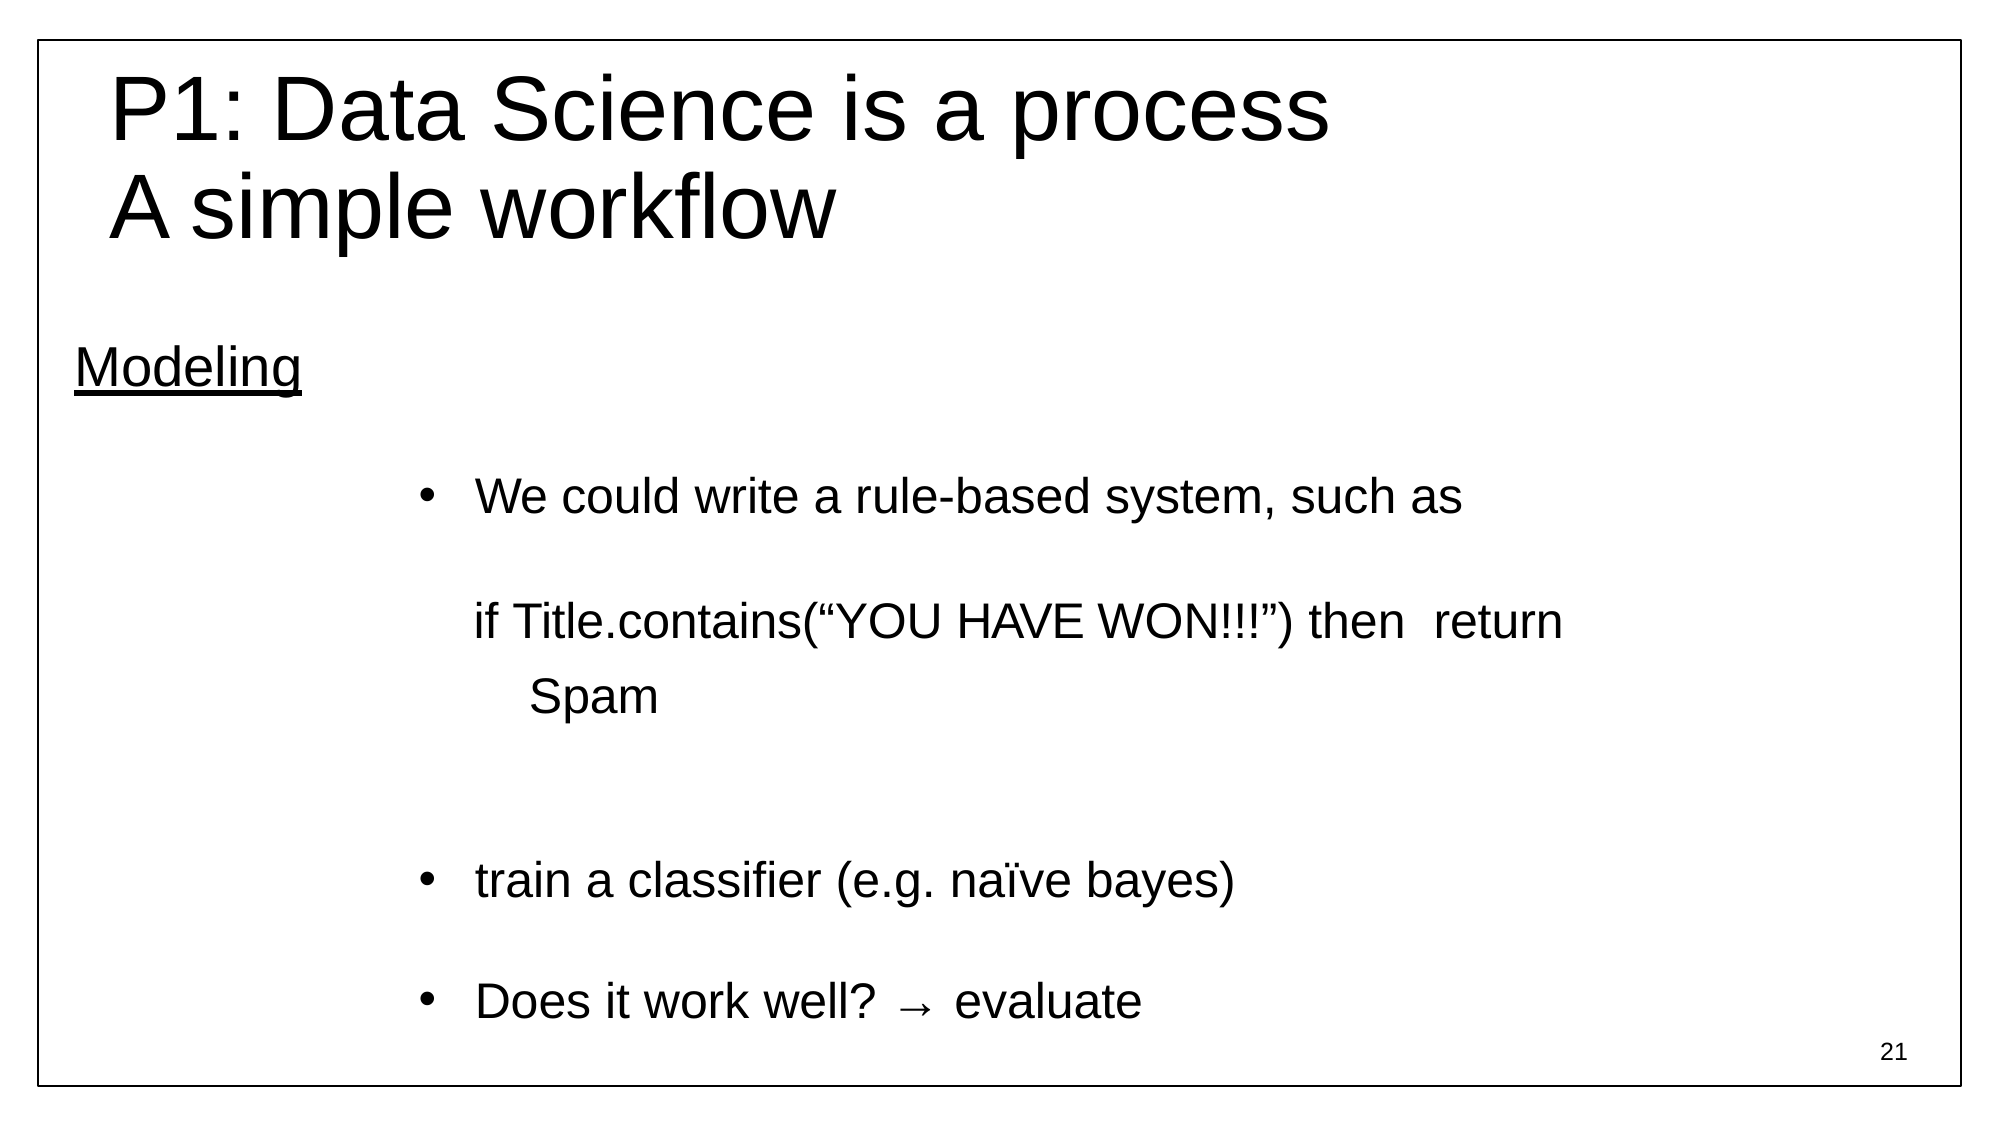

# P1: Data Science is a process A simple workflow
Modeling
We could write a rule-based system, such as
if Title.contains(“YOU HAVE WON!!!”) then  return Spam

train a classifier (e.g. naïve bayes)

Does it work well? → evaluate

21